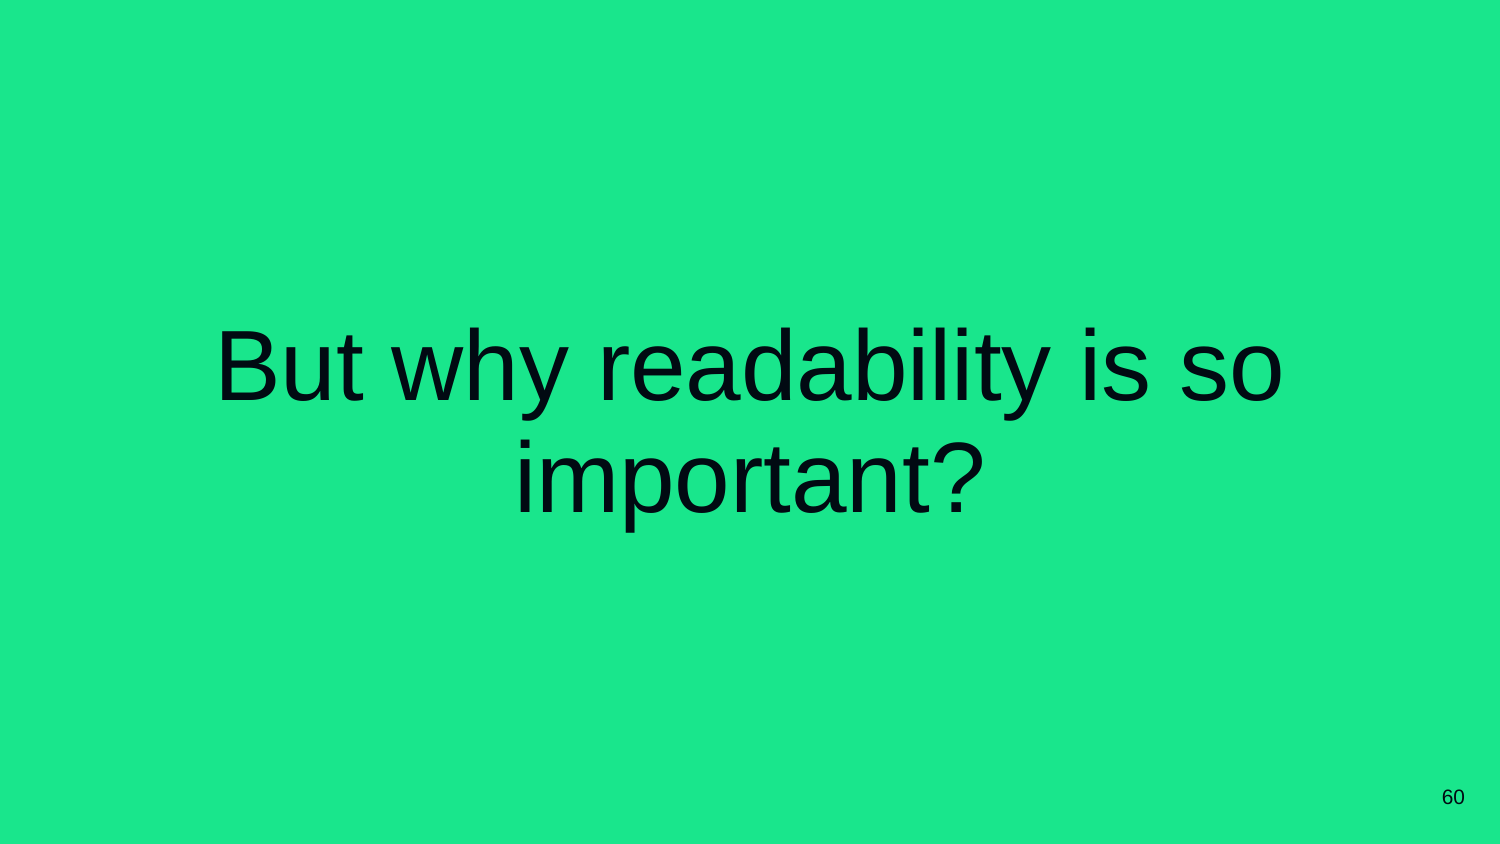

# But why readability is so important?
60